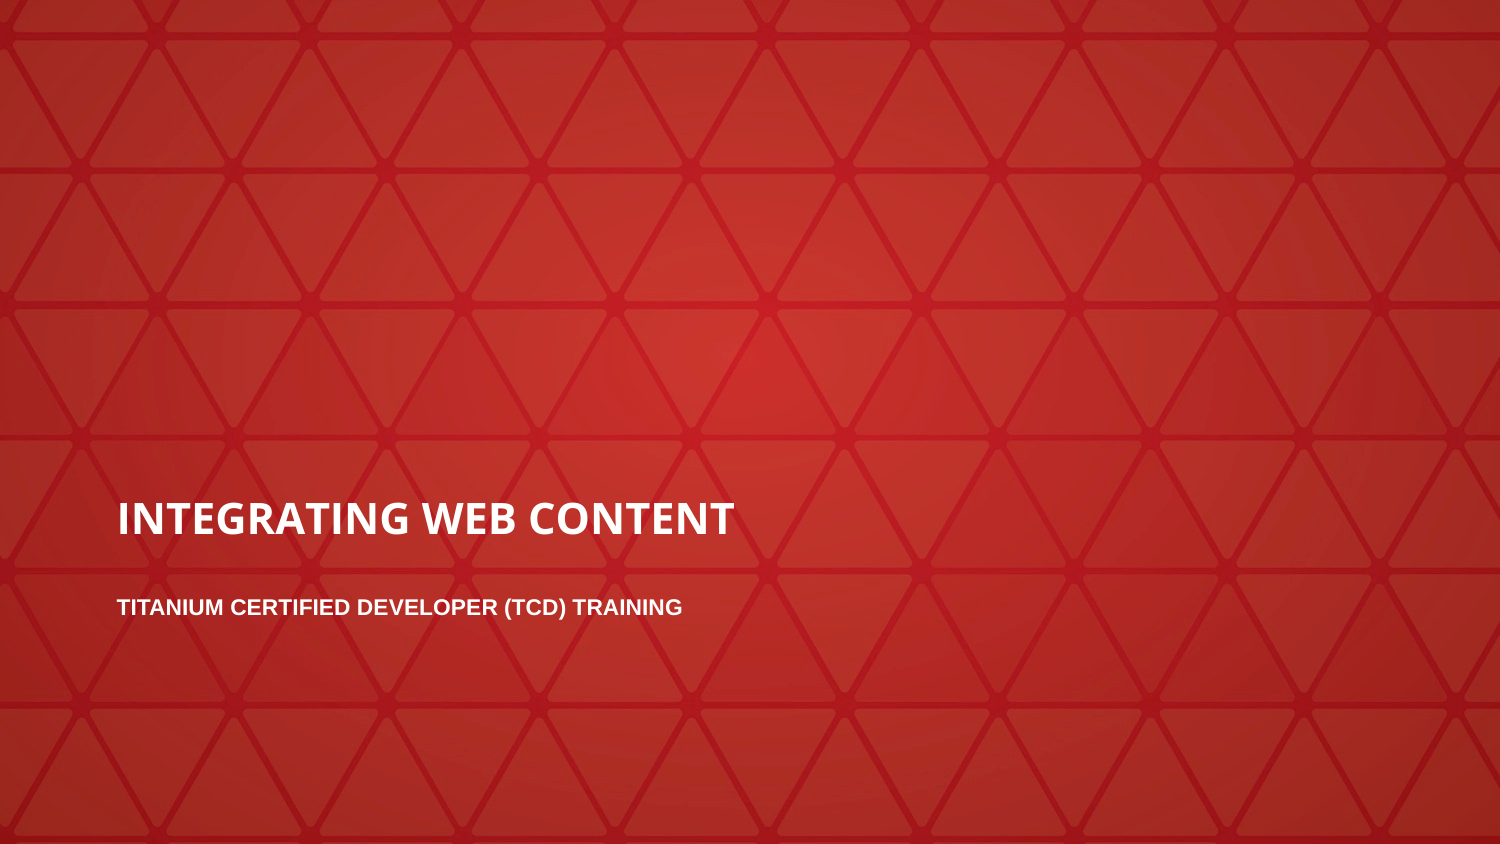

# Integrating Web Content
Titanium Certified DevelopER (TCD) Training